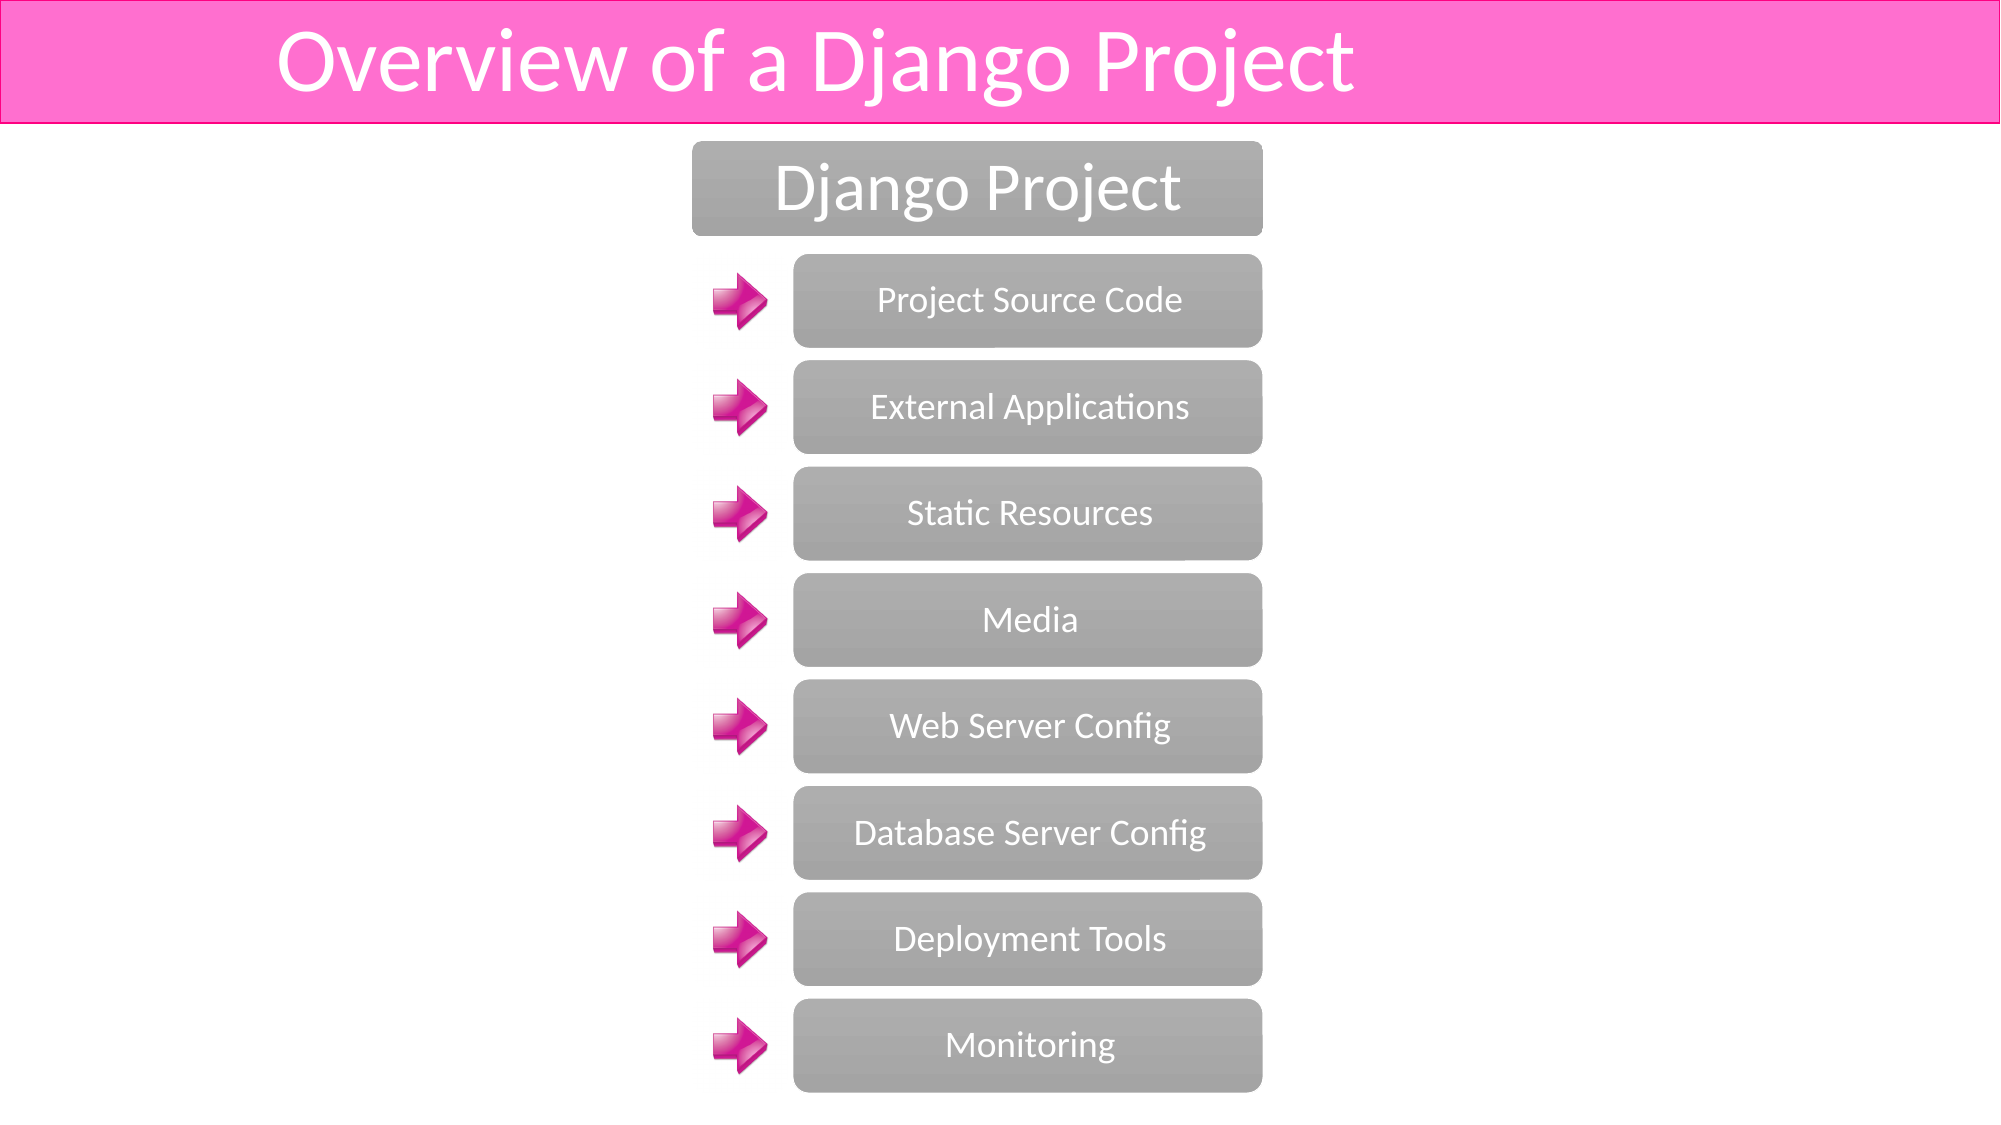

# Overview of a Django Project
Django Project
Project Source Code
External Applications
Static Resources
Media
Web Server Config
Database Server Config
Deployment Tools
Monitoring